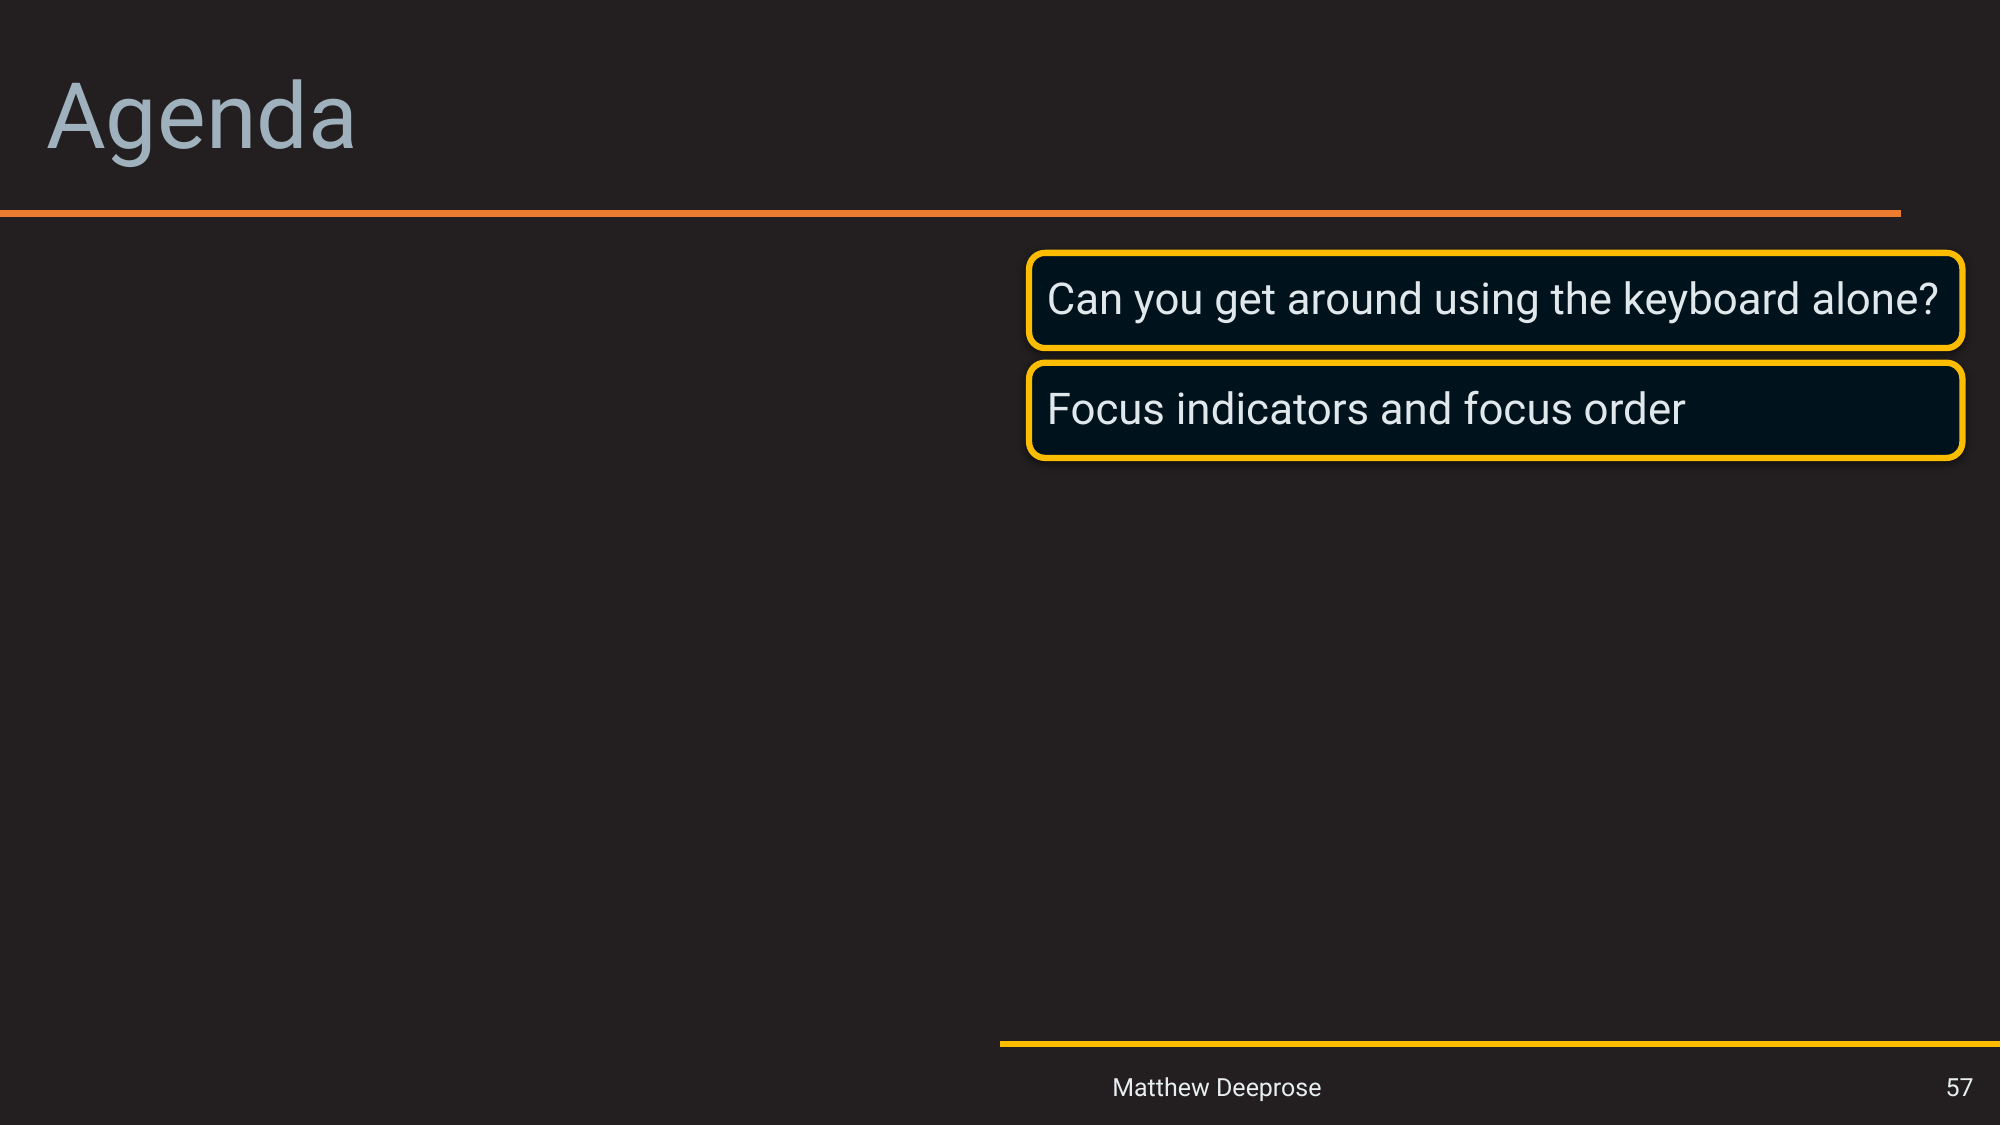

# Agenda 3
Can you get around using the keyboard alone?
Focus indicators and focus order
57
Matthew Deeprose